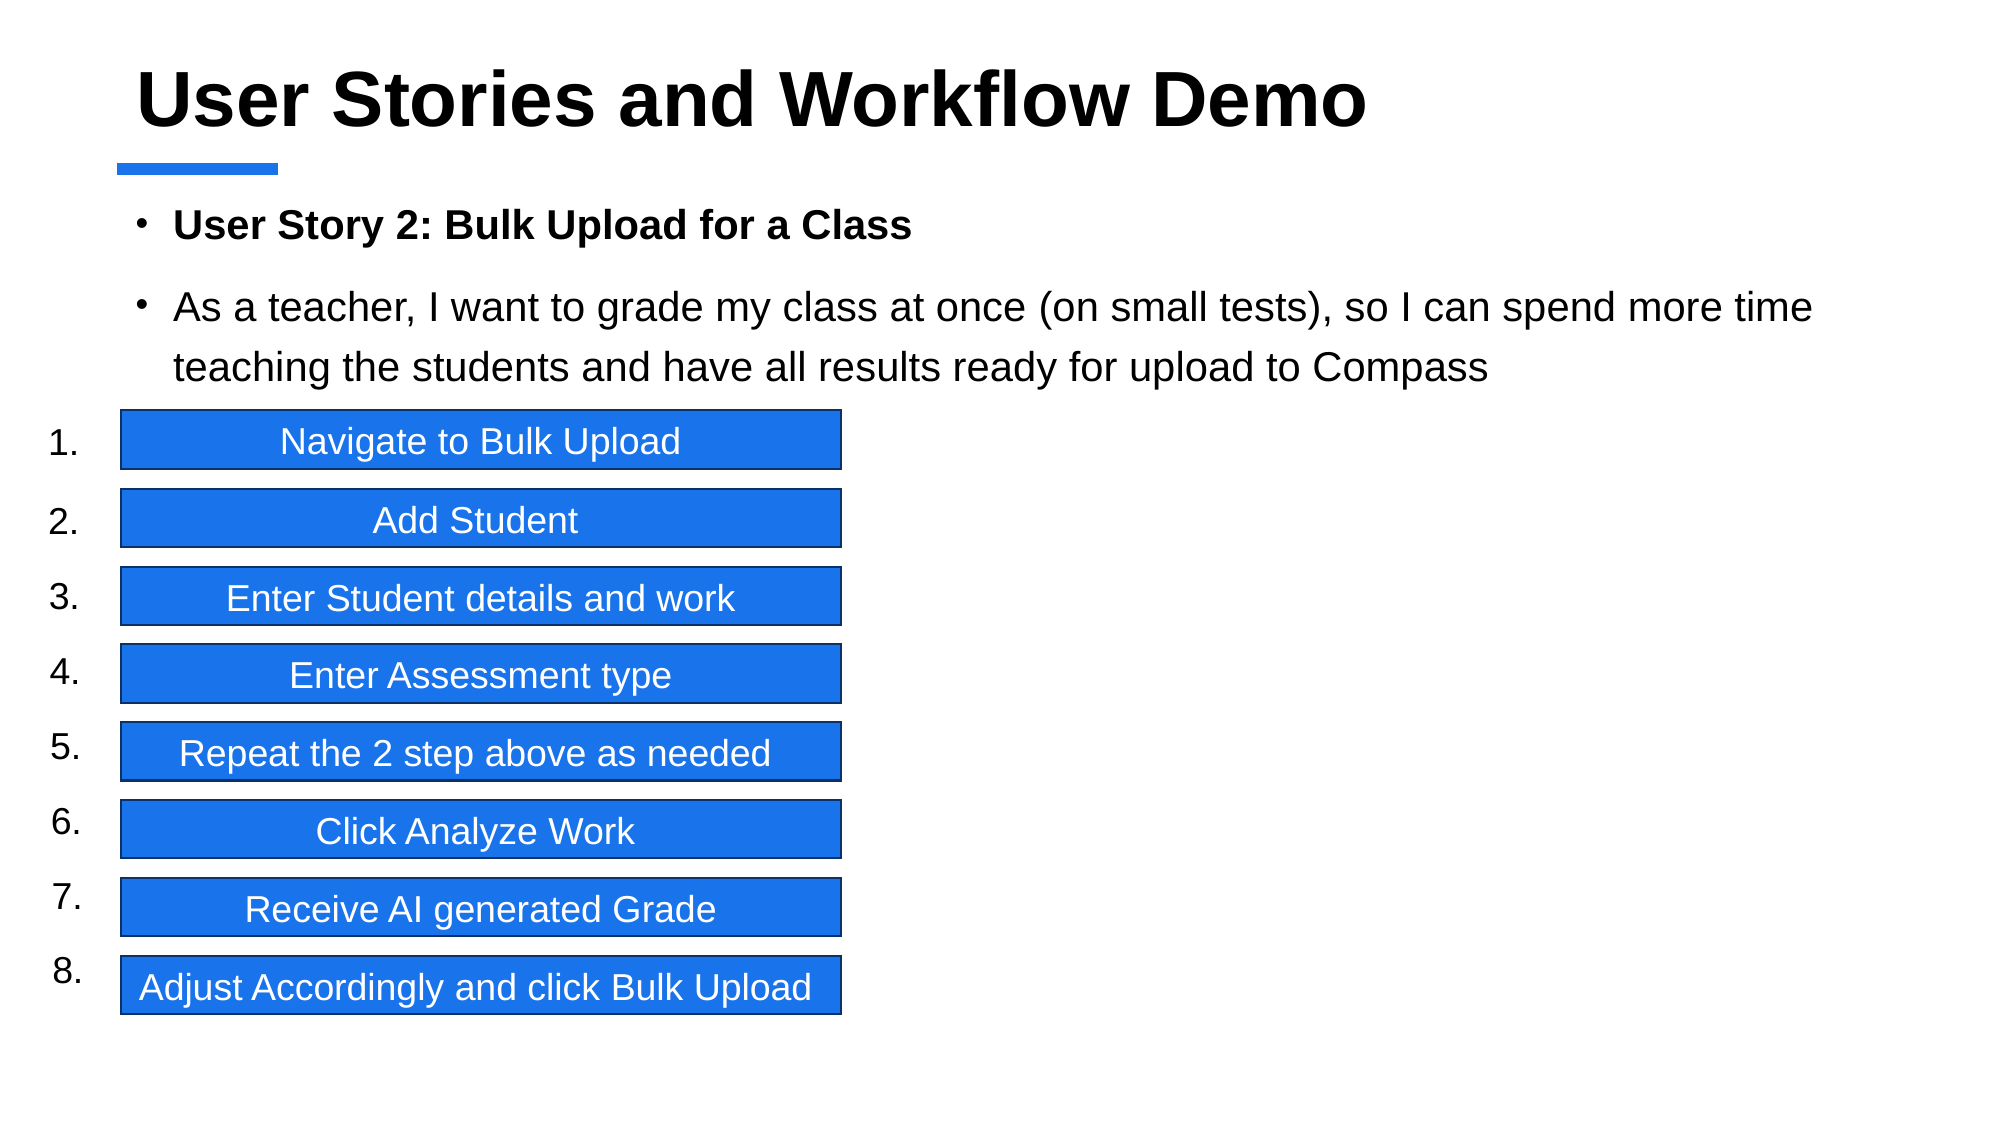

# User Stories and Workflow Demo
User Story 2: Bulk Upload for a Class
As a teacher, I want to grade my class at once (on small tests), so I can spend more time teaching the students and have all results ready for upload to Compass
1.
Navigate to Bulk Upload
Add Student
2.
3.
Enter Student details and work
4.
Enter Assessment type
5.
Repeat the 2 step above as needed
6.
Click Analyze Work
7.
Receive AI generated Grade
8.
Adjust Accordingly and click Bulk Upload